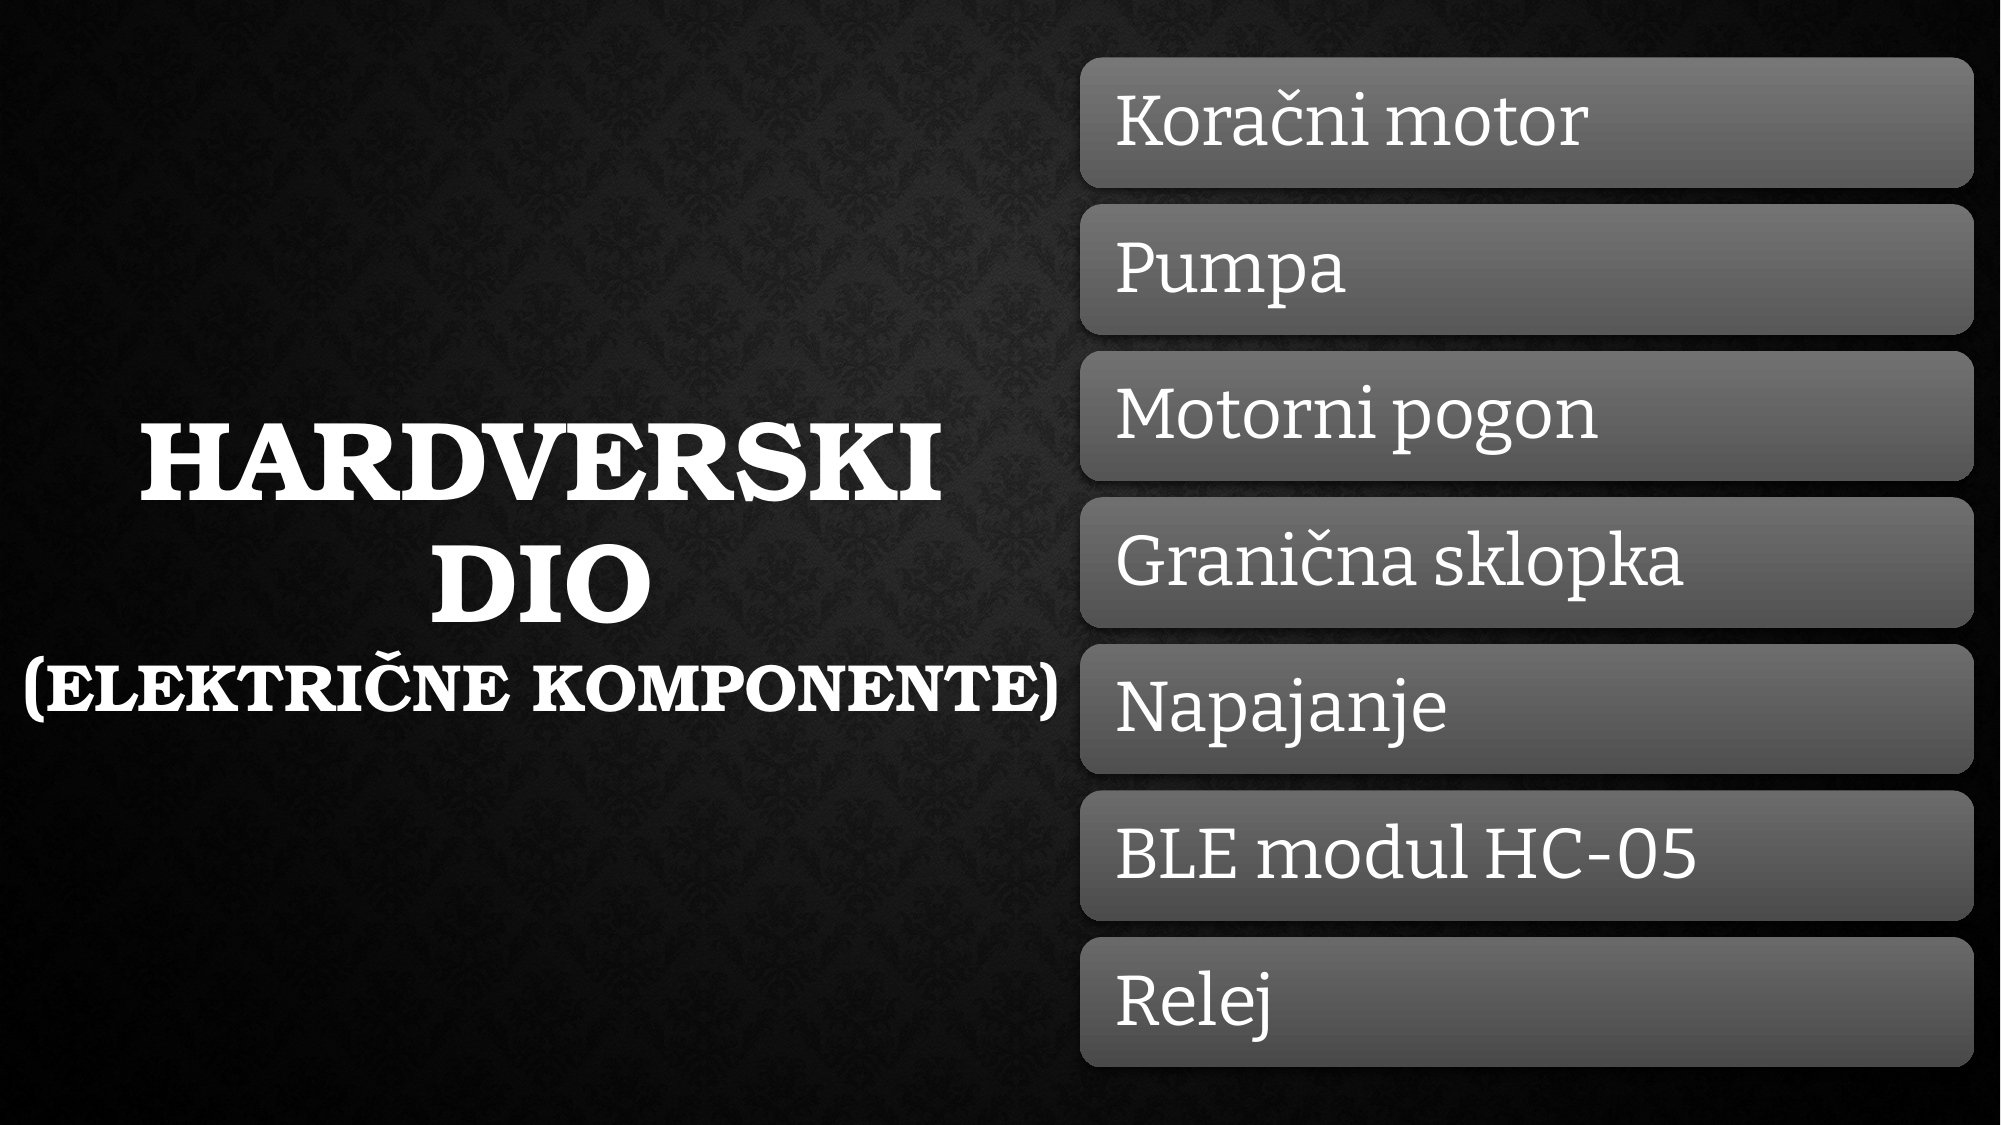

Koračni motor
Pumpa
Motorni pogon
Granična sklopka
Napajanje
BLE modul HC-05
Relej
# HARDVERSKI DIO (Električne komponente)